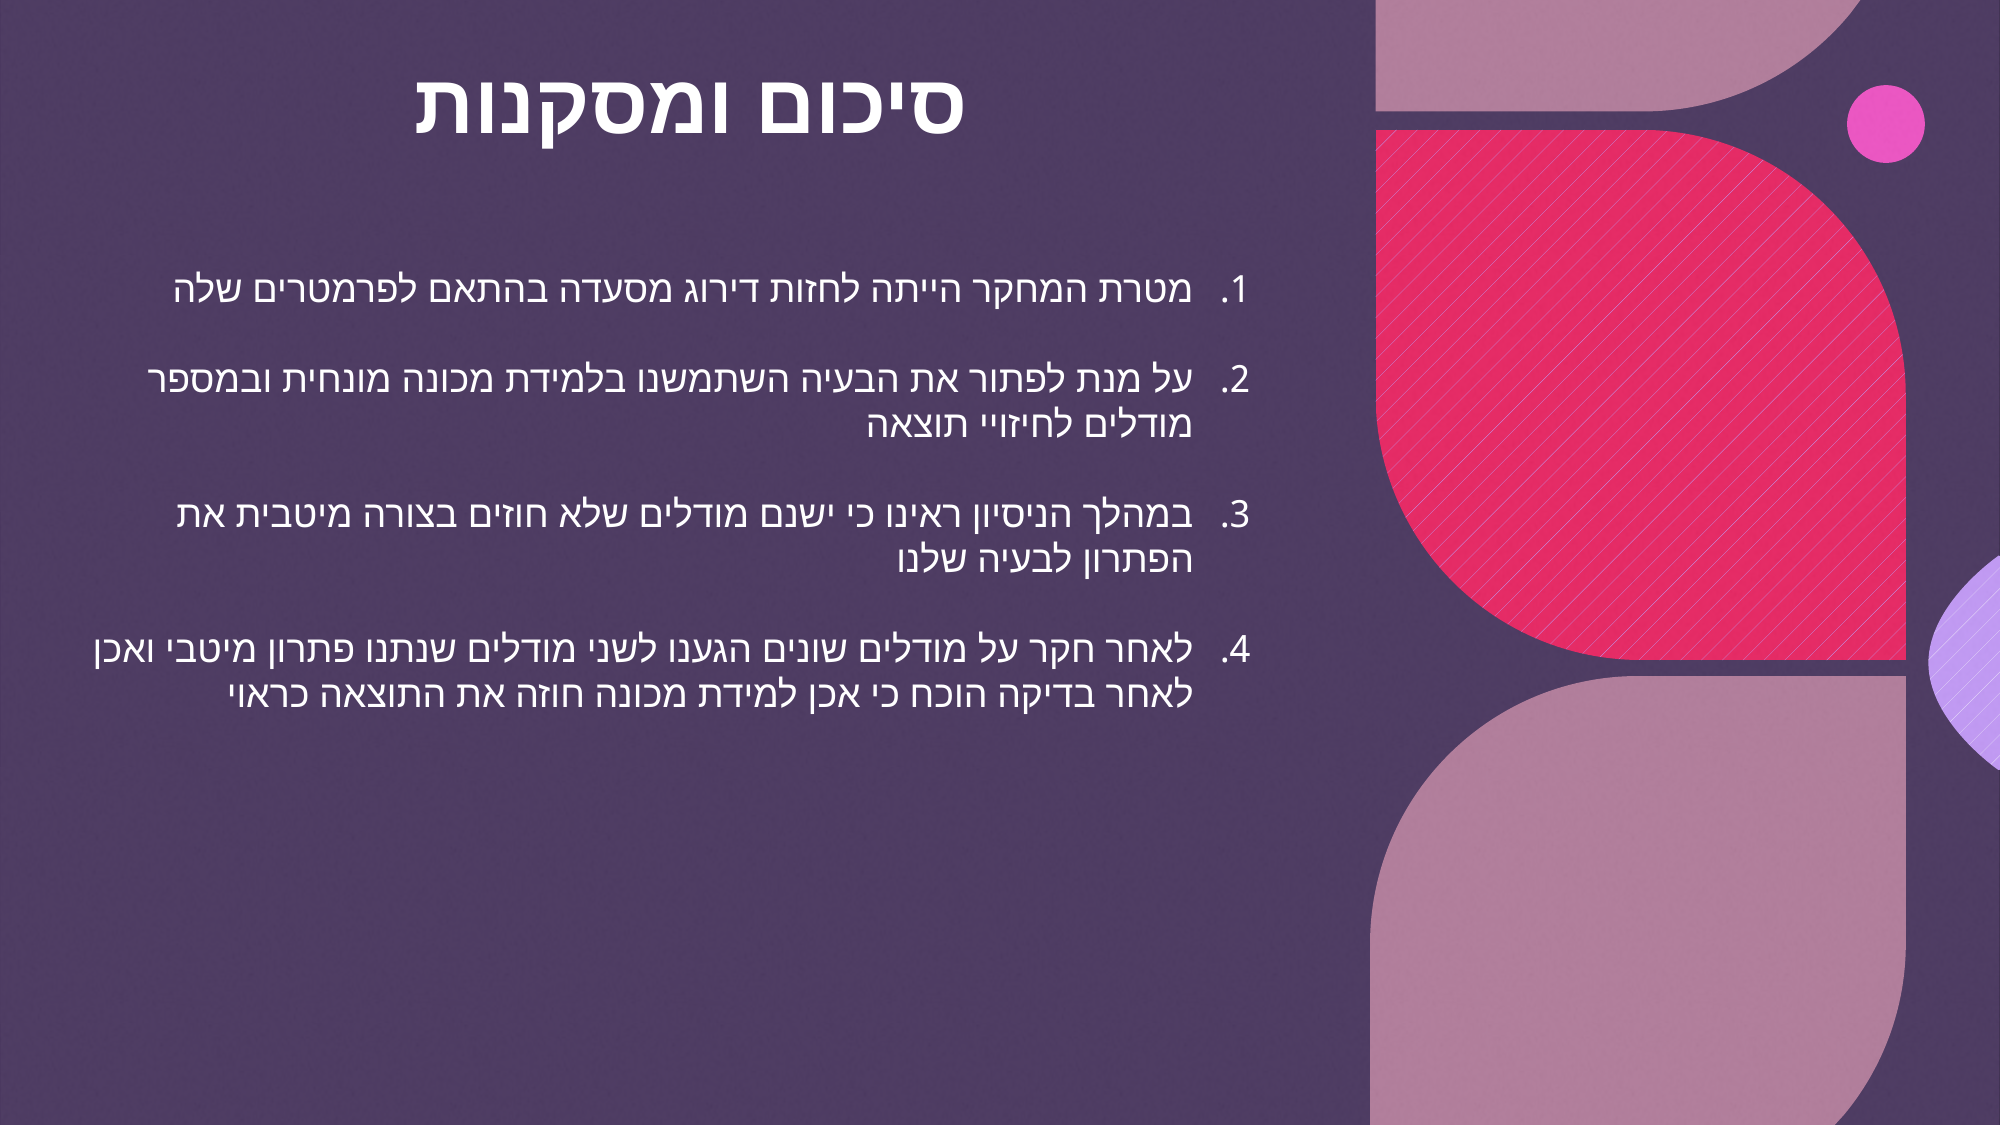

סיכום ומסקנות
מטרת המחקר הייתה לחזות דירוג מסעדה בהתאם לפרמטרים שלה
על מנת לפתור את הבעיה השתמשנו בלמידת מכונה מונחית ובמספר מודלים לחיזויי תוצאה
במהלך הניסיון ראינו כי ישנם מודלים שלא חוזים בצורה מיטבית את הפתרון לבעיה שלנו
לאחר חקר על מודלים שונים הגענו לשני מודלים שנתנו פתרון מיטבי ואכן לאחר בדיקה הוכח כי אכן למידת מכונה חוזה את התוצאה כראוי